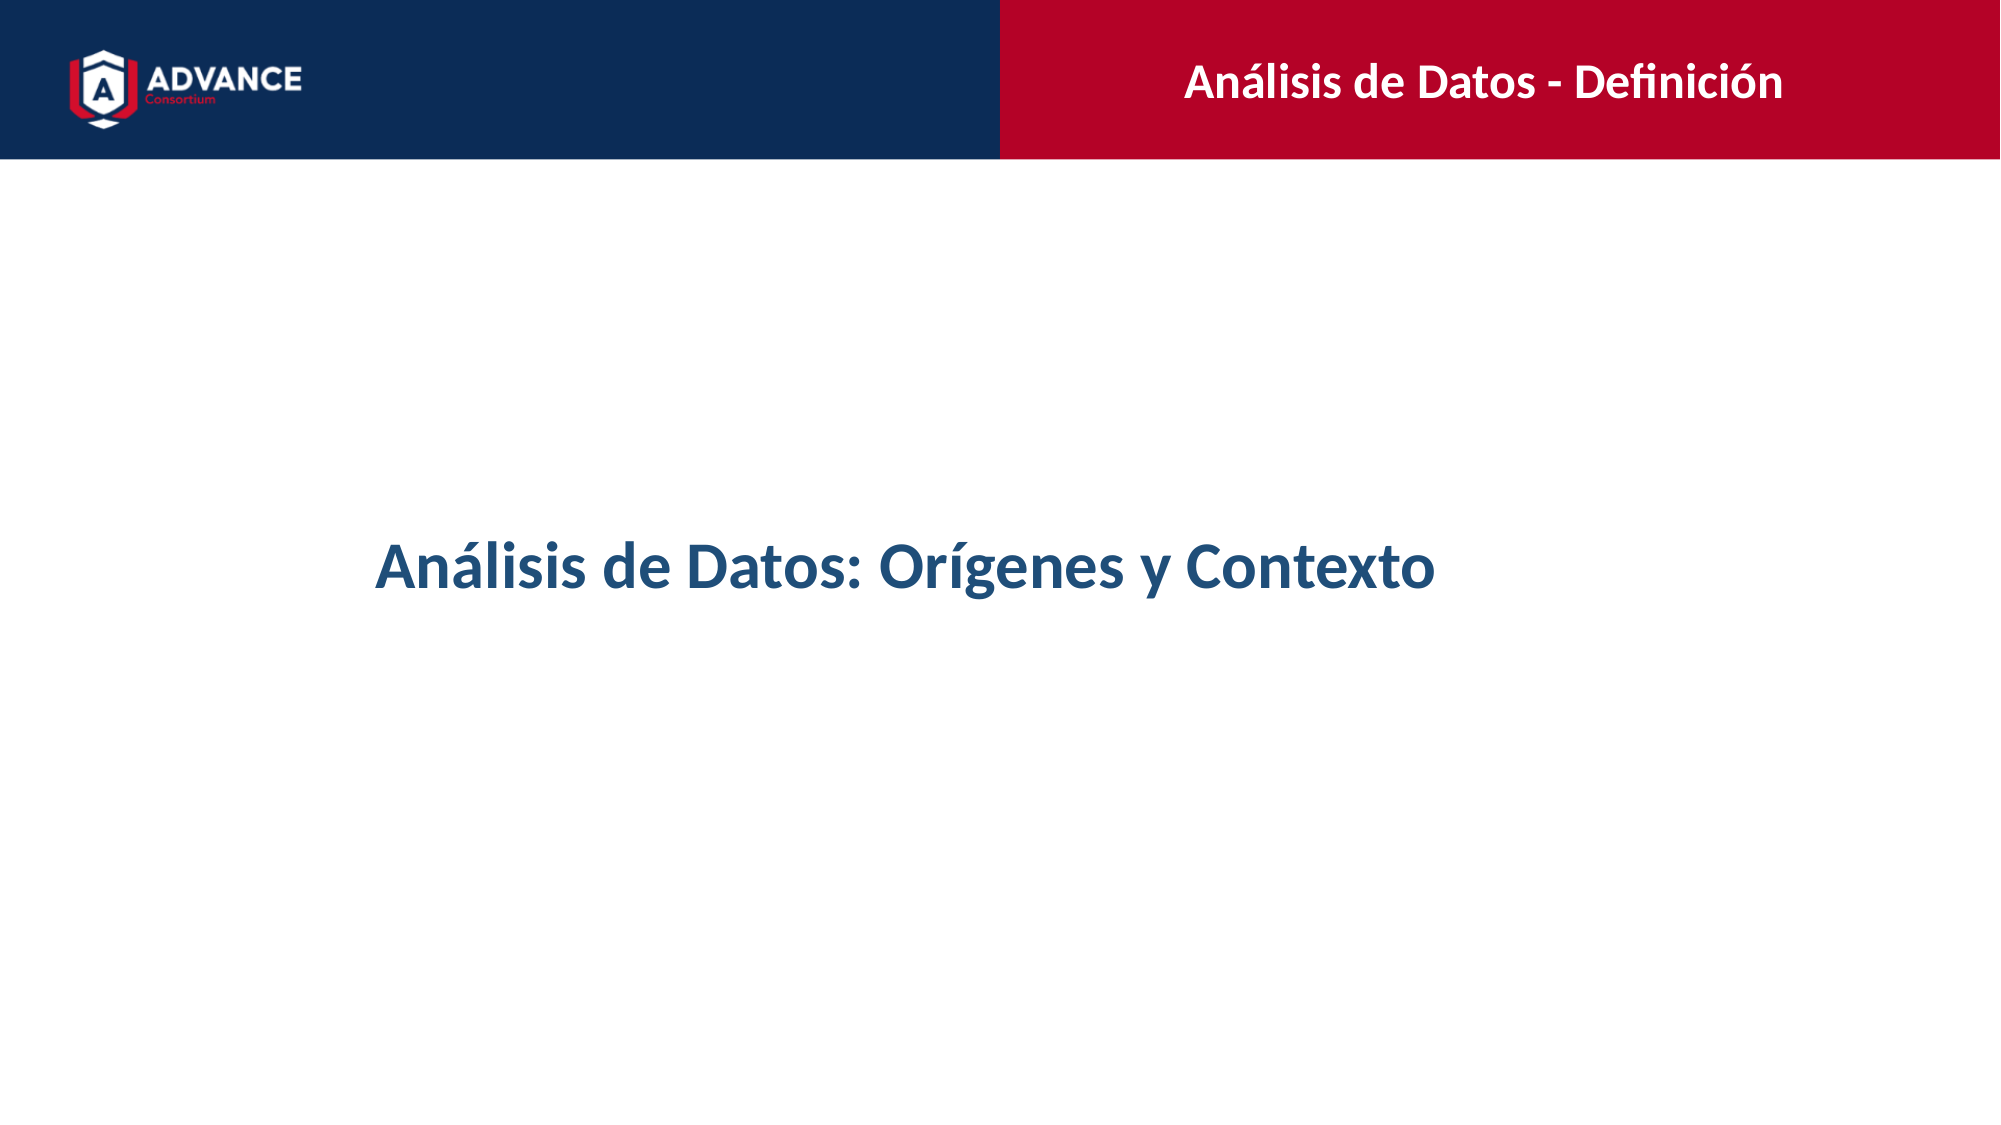

Análisis de Datos - Definición
Análisis de Datos: Orígenes y Contexto